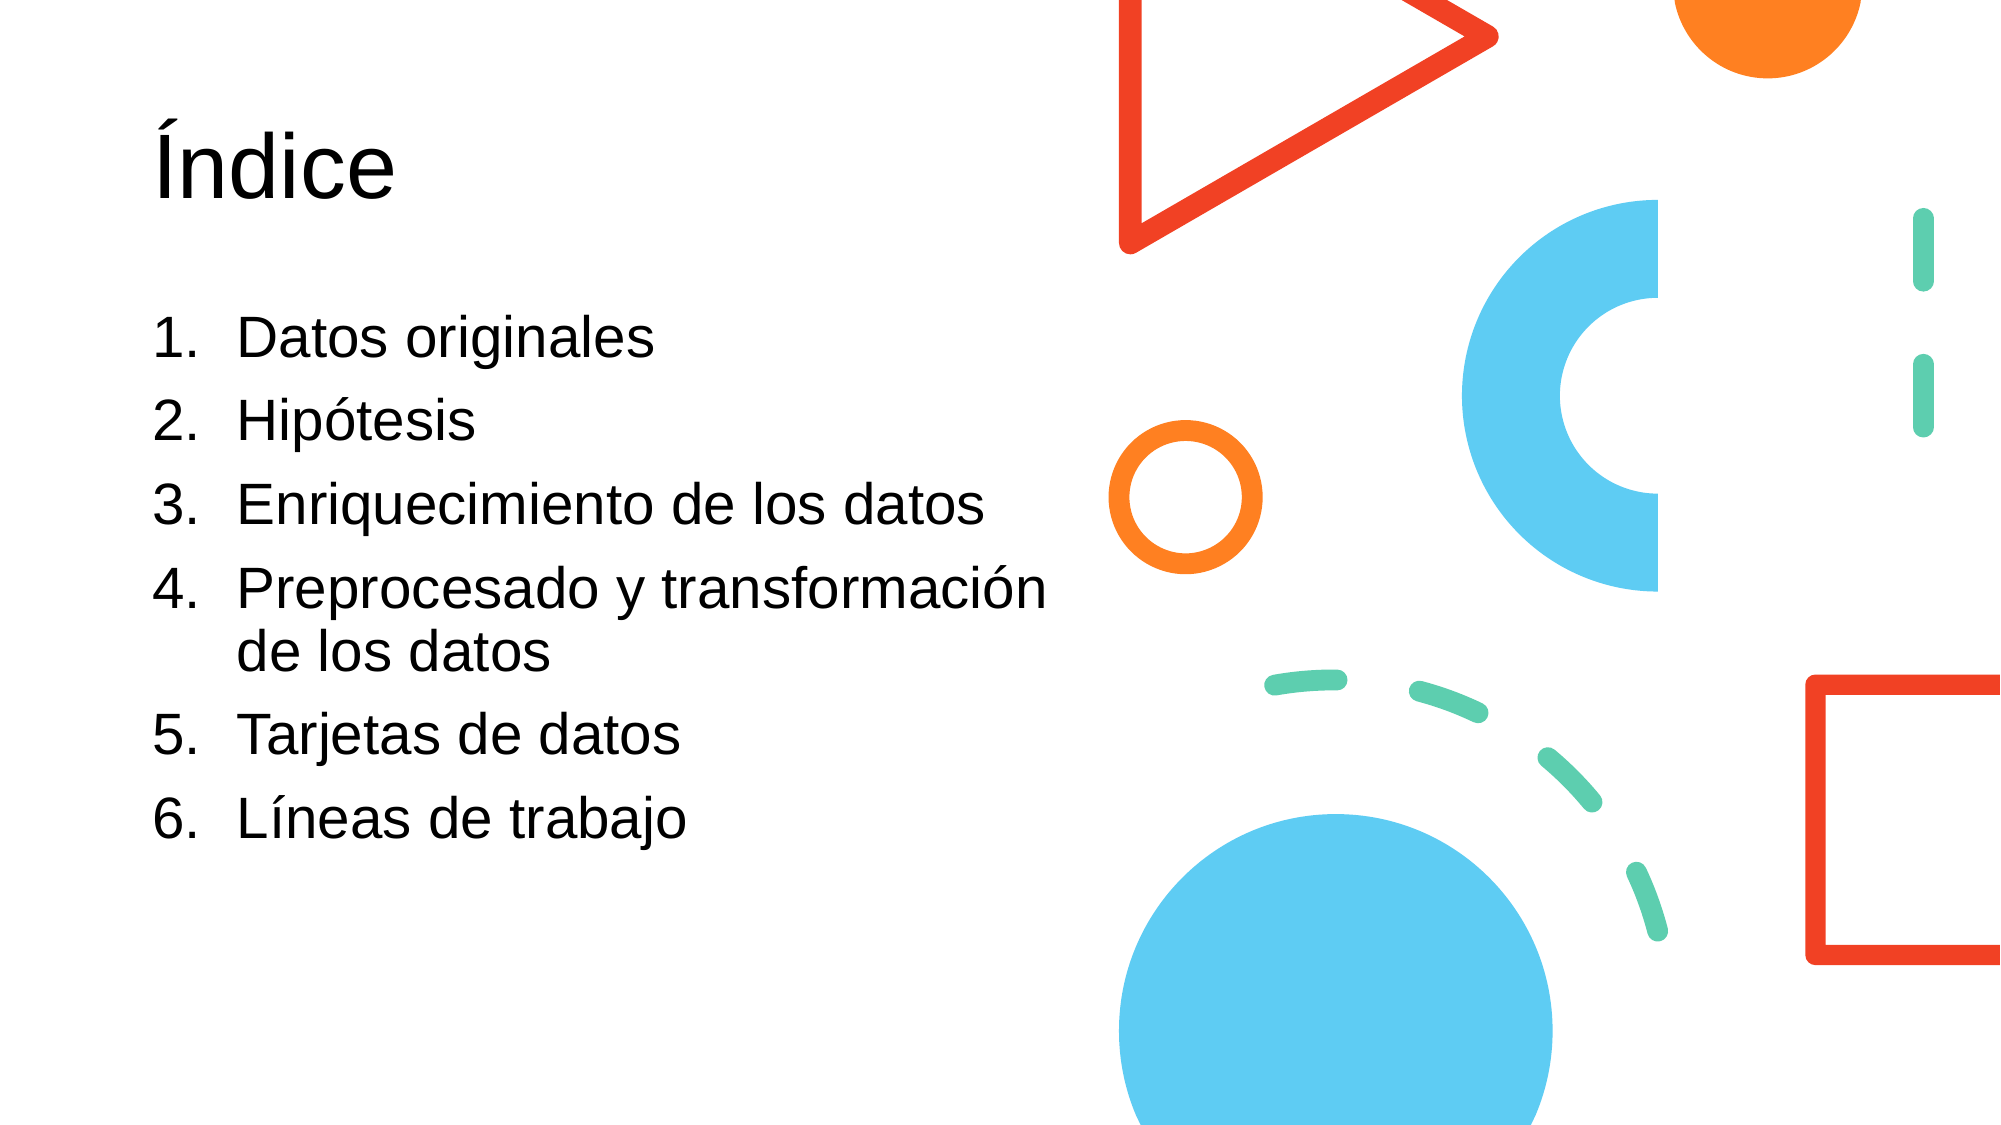

# Índice

Datos originales
Hipótesis
Enriquecimiento de los datos
Preprocesado y transformación de los datos
Tarjetas de datos
Líneas de trabajo

2